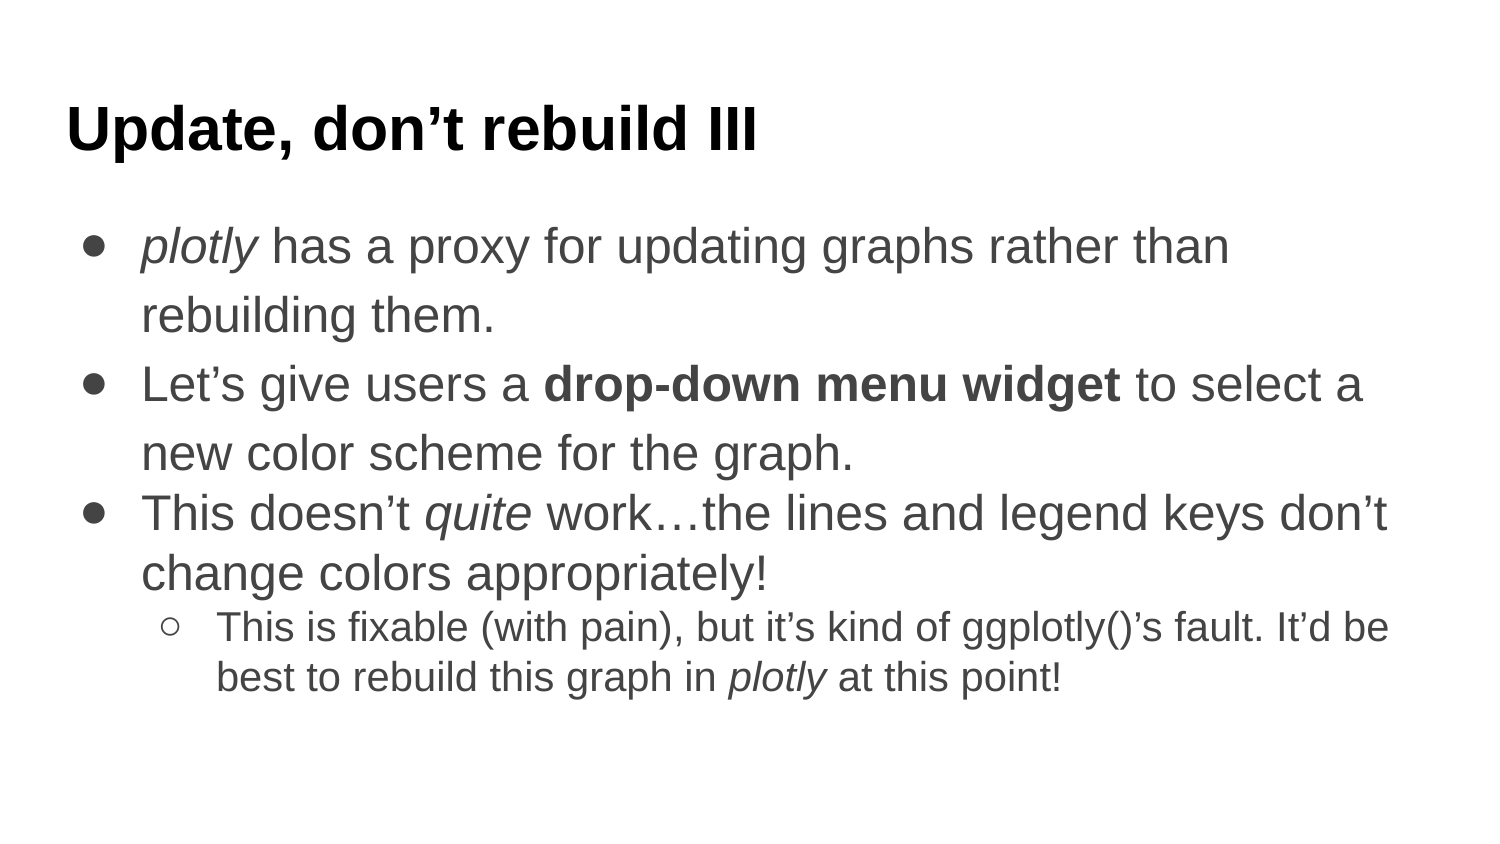

# Update, don’t rebuild III
plotly has a proxy for updating graphs rather than rebuilding them.
Let’s give users a drop-down menu widget to select a new color scheme for the graph.
This doesn’t quite work…the lines and legend keys don’t change colors appropriately!
This is fixable (with pain), but it’s kind of ggplotly()’s fault. It’d be best to rebuild this graph in plotly at this point!